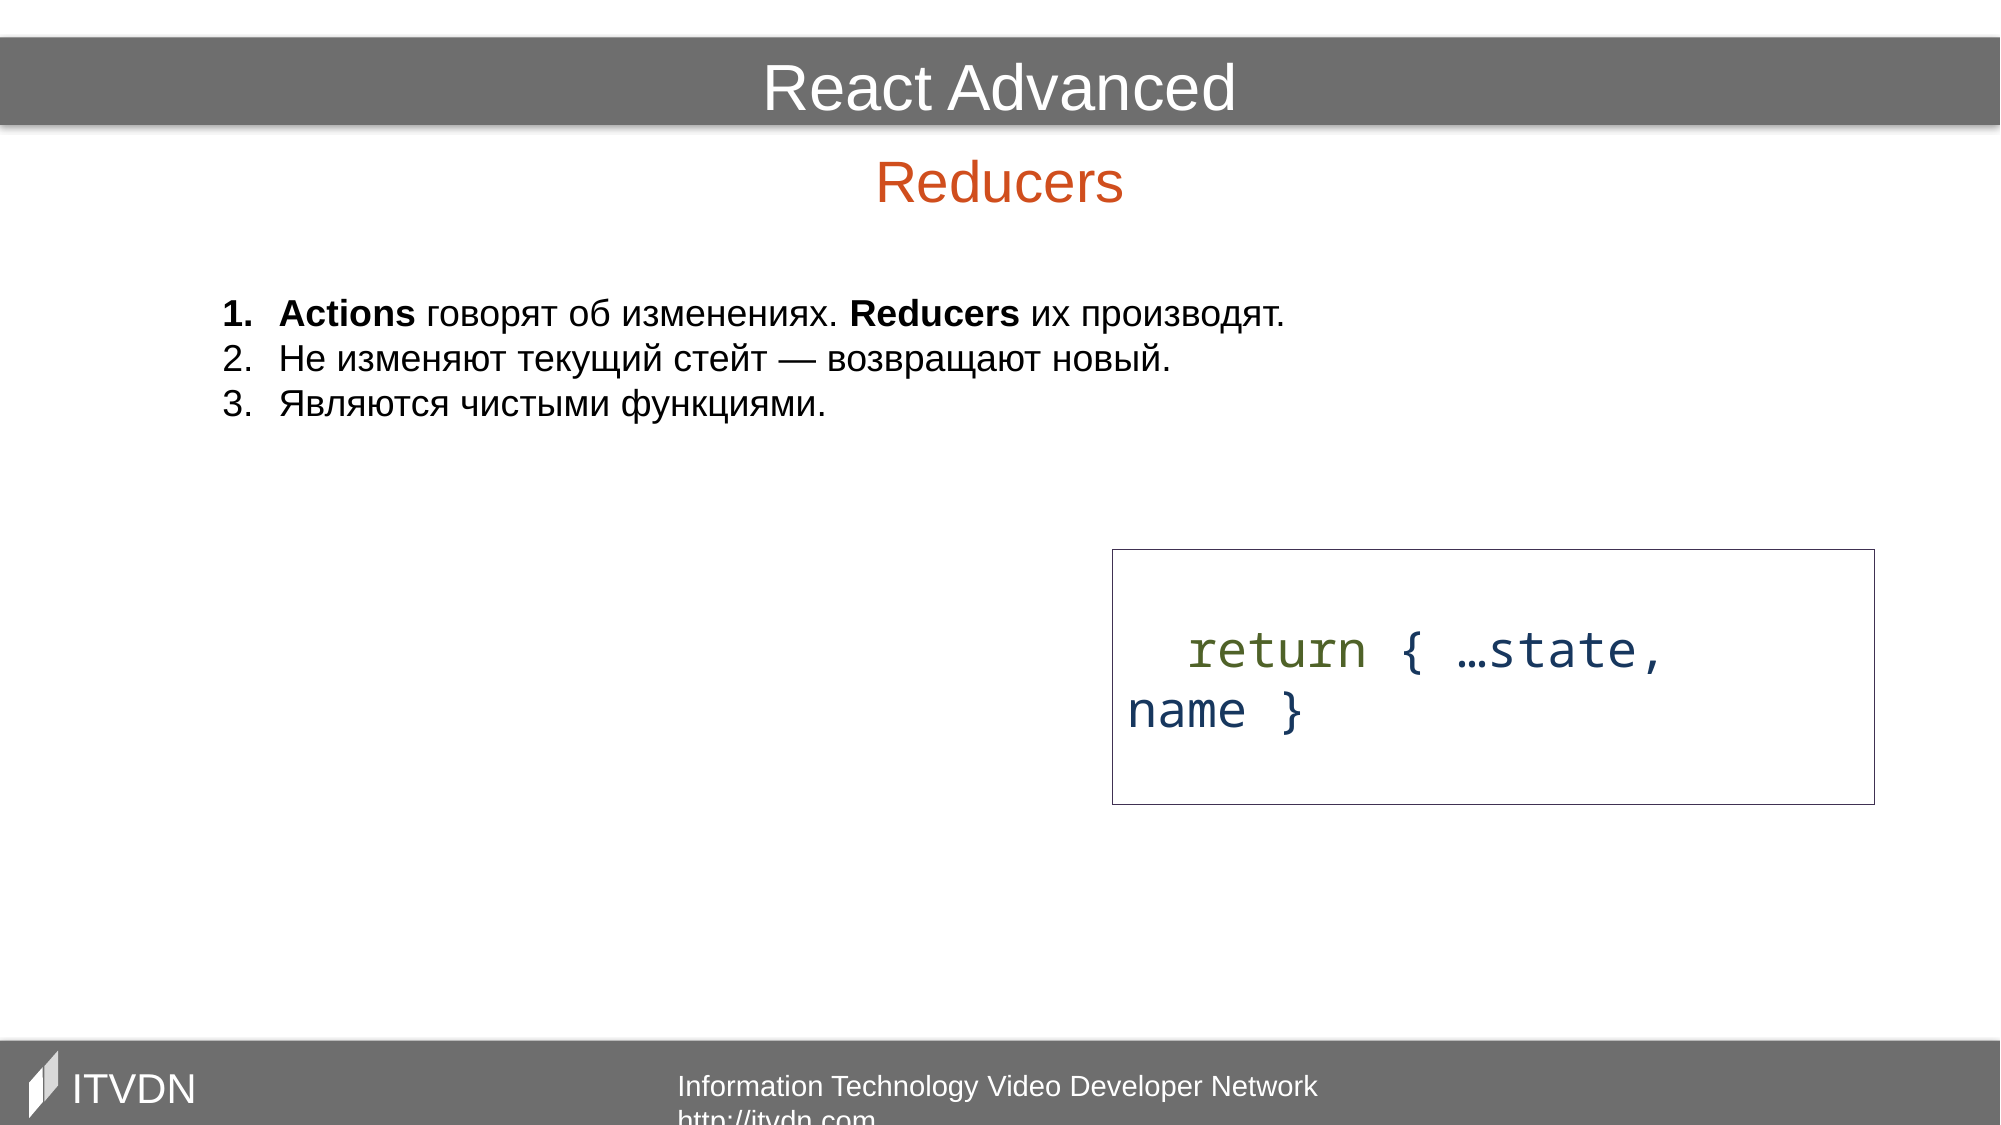

React Advanced
Reducers
Actions говорят об изменениях. Reducers их производят.
Не изменяют текущий стейт — возвращают новый.
Являются чистыми функциями.

  return { …state, name }

ITVDN
Information Technology Video Developer Network                                                       http://itvdn.com